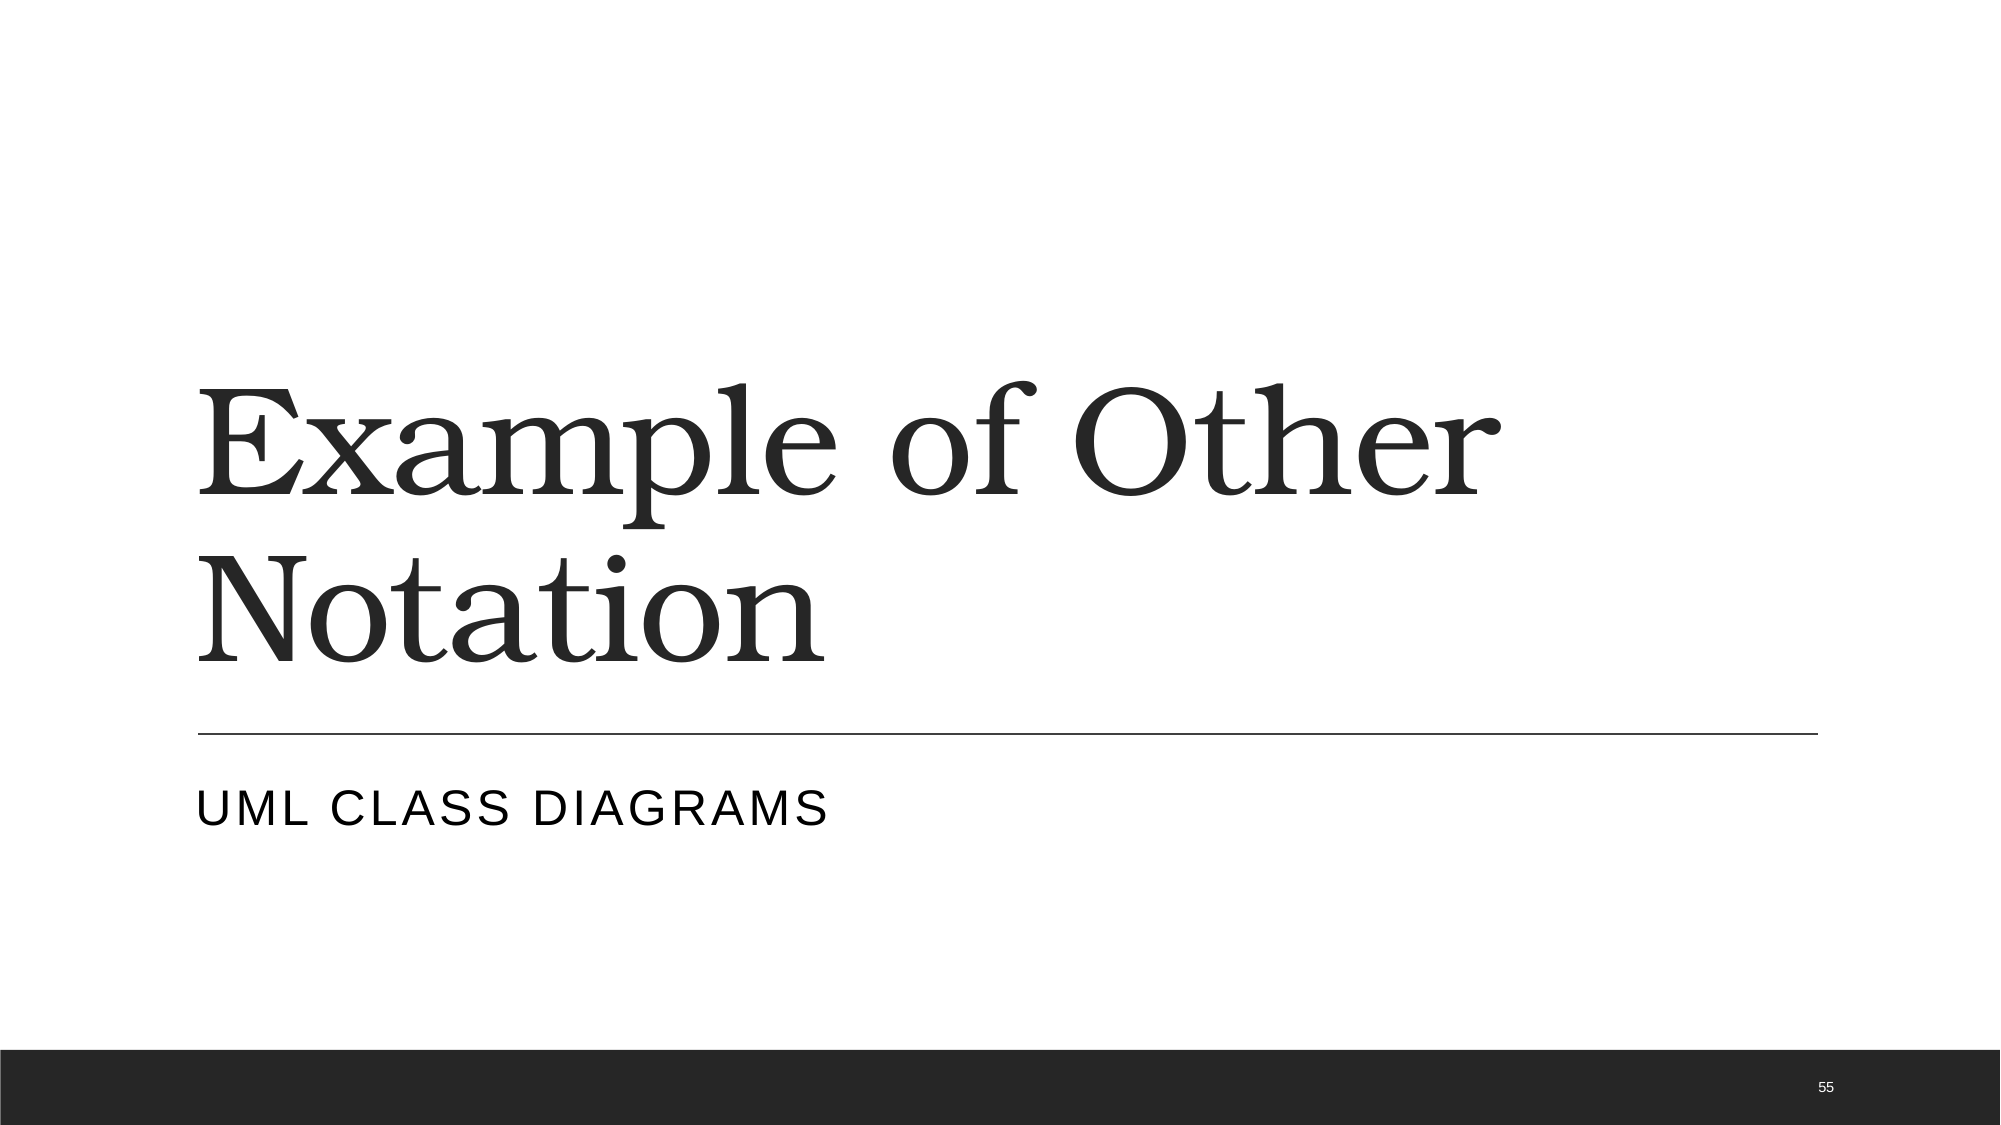

# Example of Other Notation
UML Class Diagrams
55